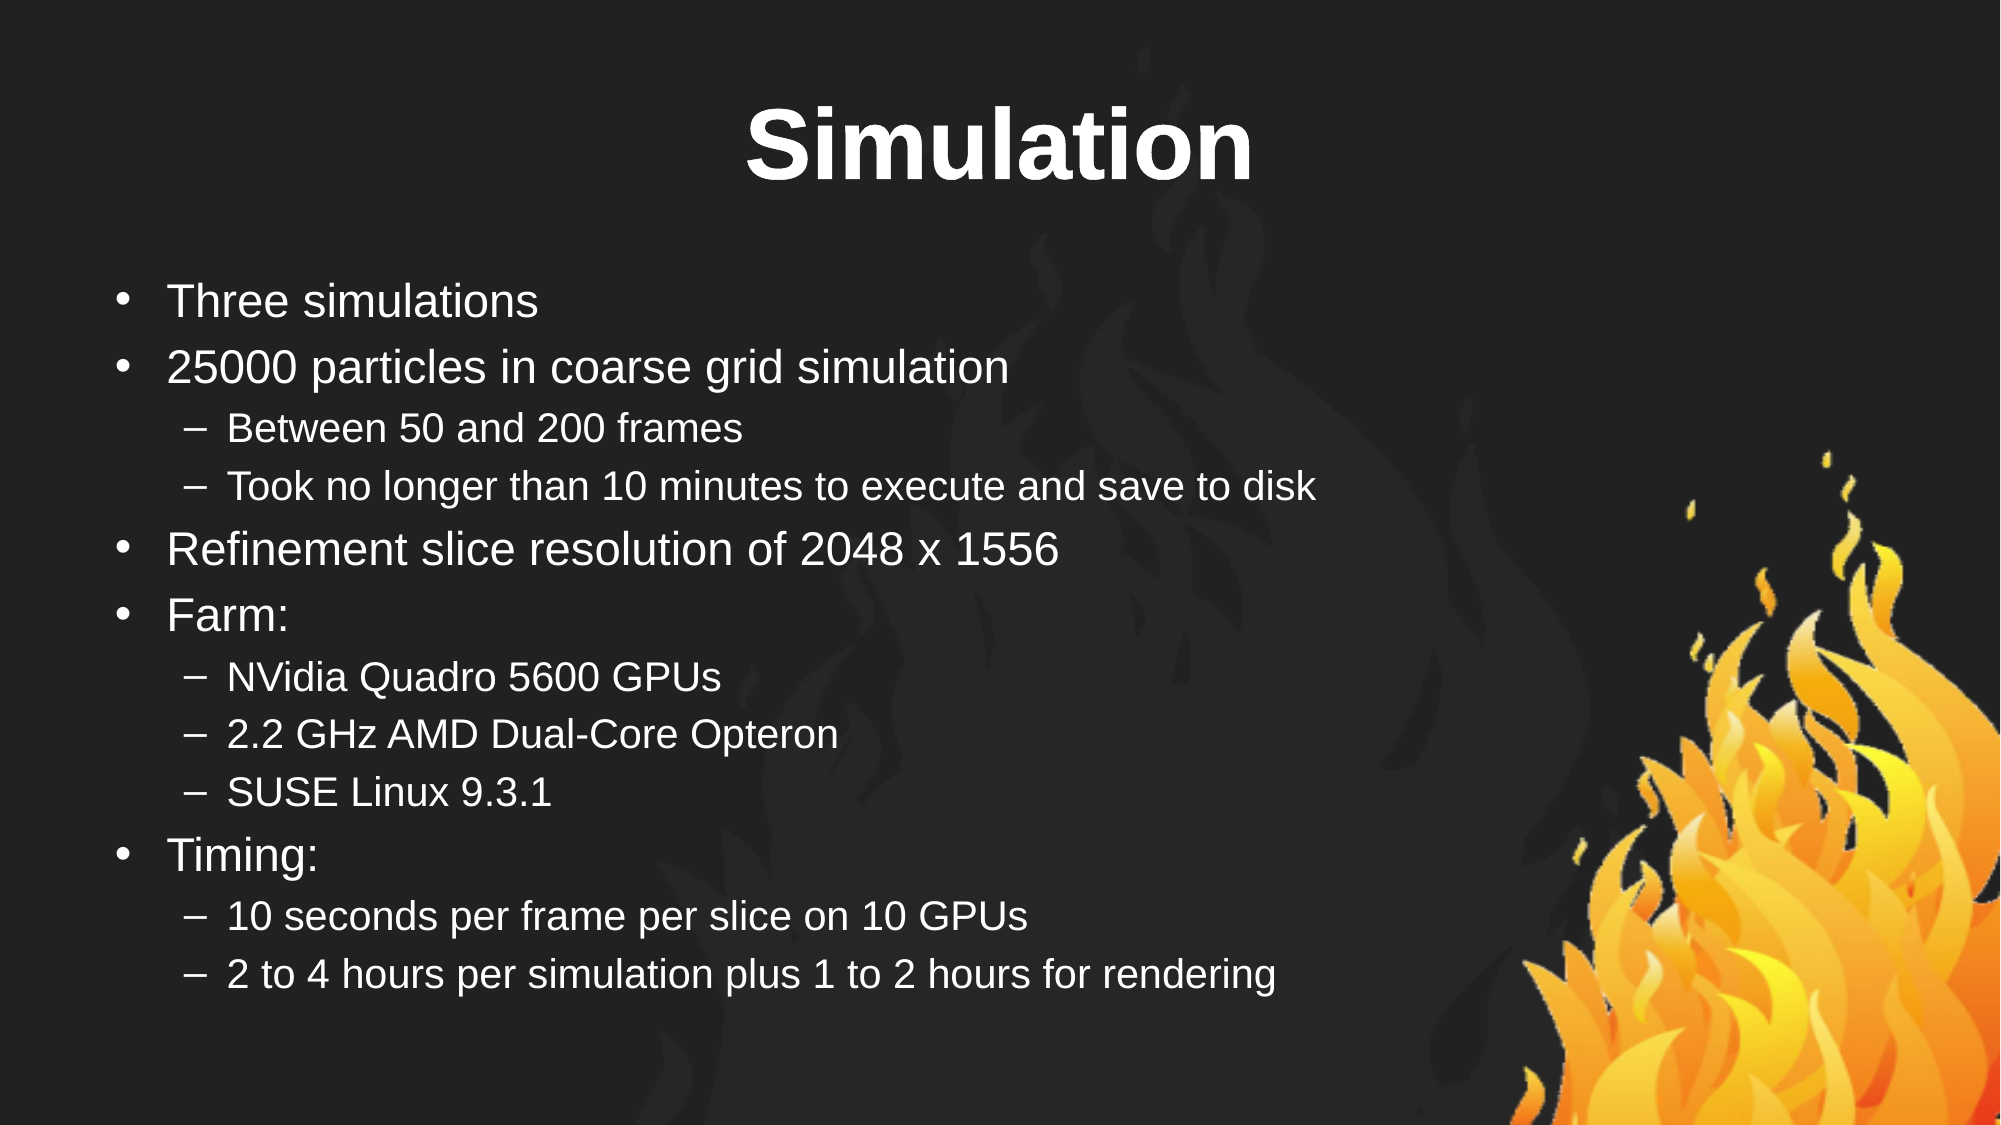

# Simulation
Three simulations
25000 particles in coarse grid simulation
Between 50 and 200 frames
Took no longer than 10 minutes to execute and save to disk
Refinement slice resolution of 2048 x 1556
Farm:
NVidia Quadro 5600 GPUs
2.2 GHz AMD Dual-Core Opteron
SUSE Linux 9.3.1
Timing:
10 seconds per frame per slice on 10 GPUs
2 to 4 hours per simulation plus 1 to 2 hours for rendering